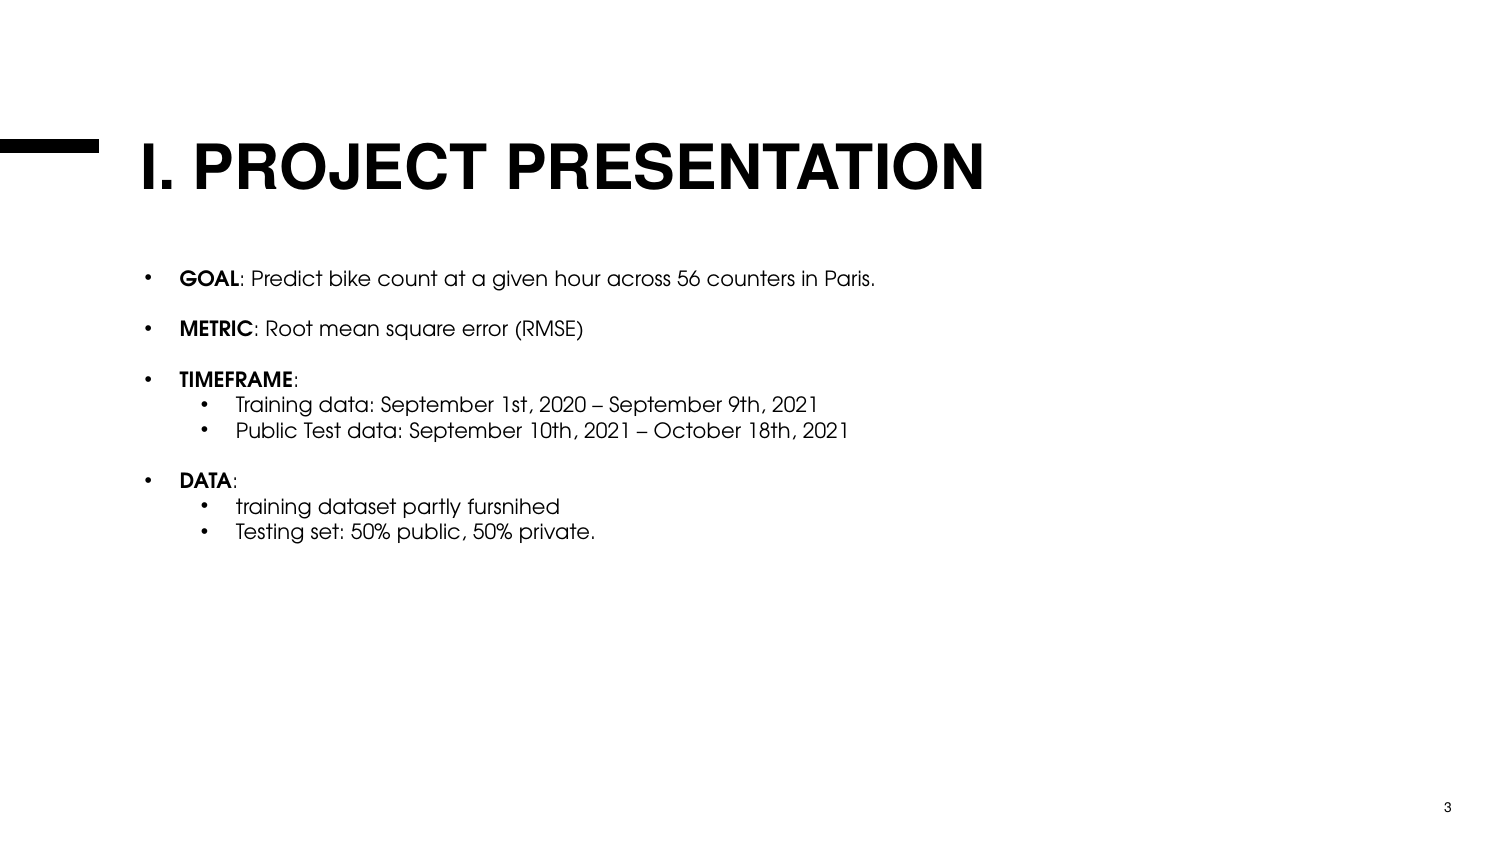

# I. PROJECT PRESENTATION
GOAL: Predict bike count at a given hour across 56 counters in Paris.

METRIC: Root mean square error (RMSE)

TIMEFRAME:
Training data: September 1st, 2020 – September 9th, 2021
Public Test data: September 10th, 2021 – October 18th, 2021

DATA:
training dataset partly fursnihed
Testing set: 50% public, 50% private.

3